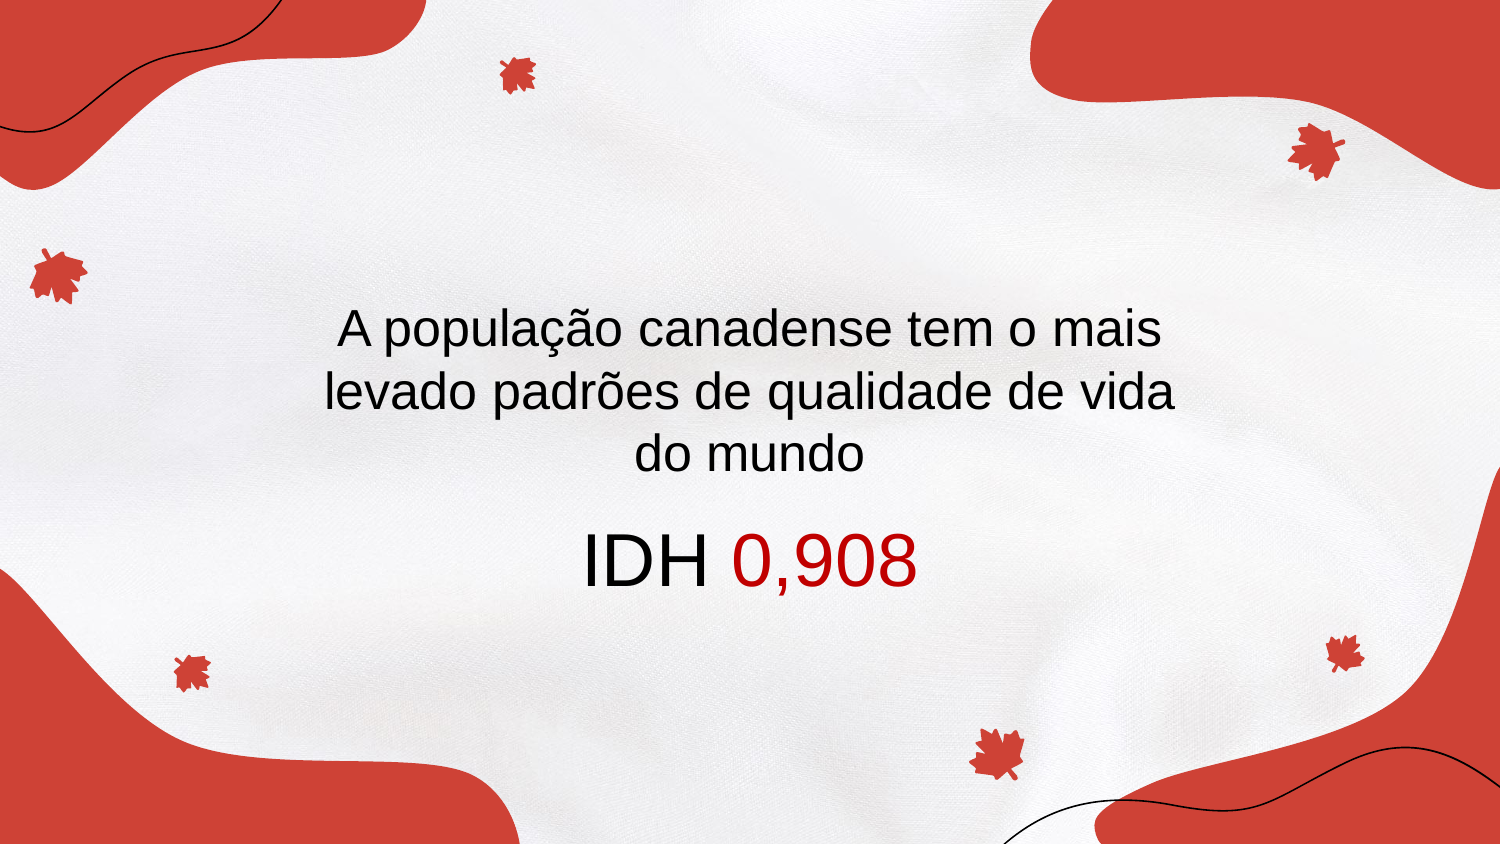

A população canadense tem o mais levado padrões de qualidade de vida do mundo
# IDH 0,908